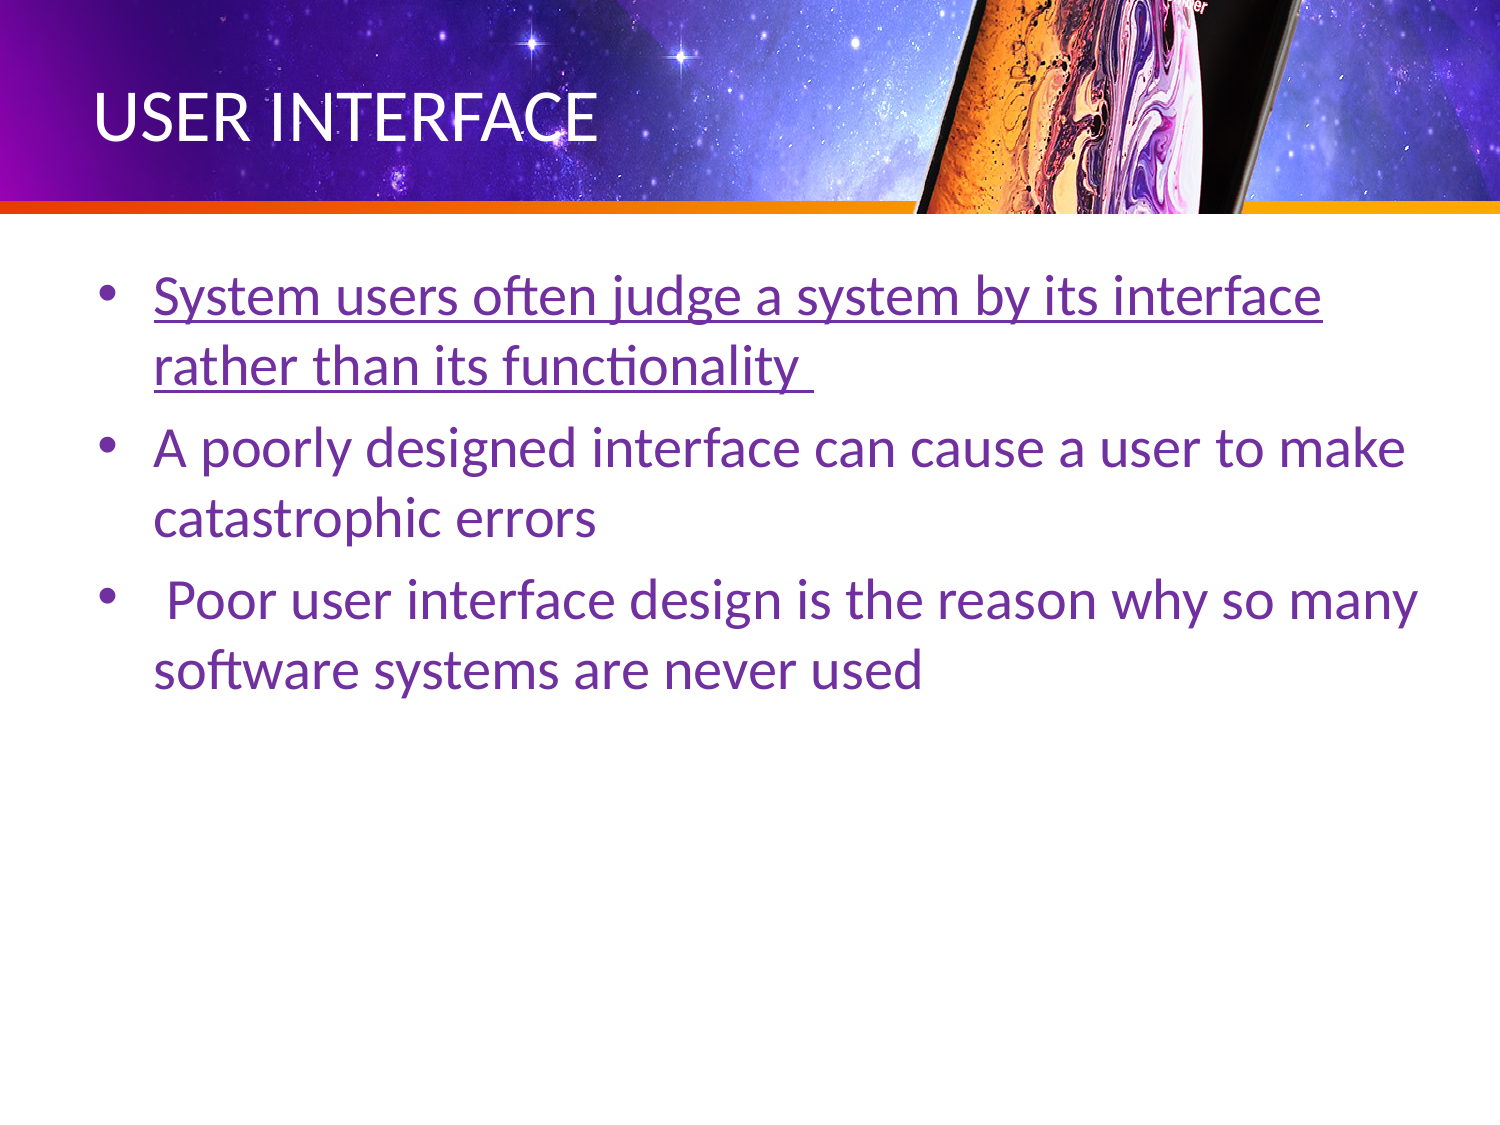

# USER INTERFACE
System users often judge a system by its interface rather than its functionality
A poorly designed interface can cause a user to make catastrophic errors
 Poor user interface design is the reason why so many software systems are never used